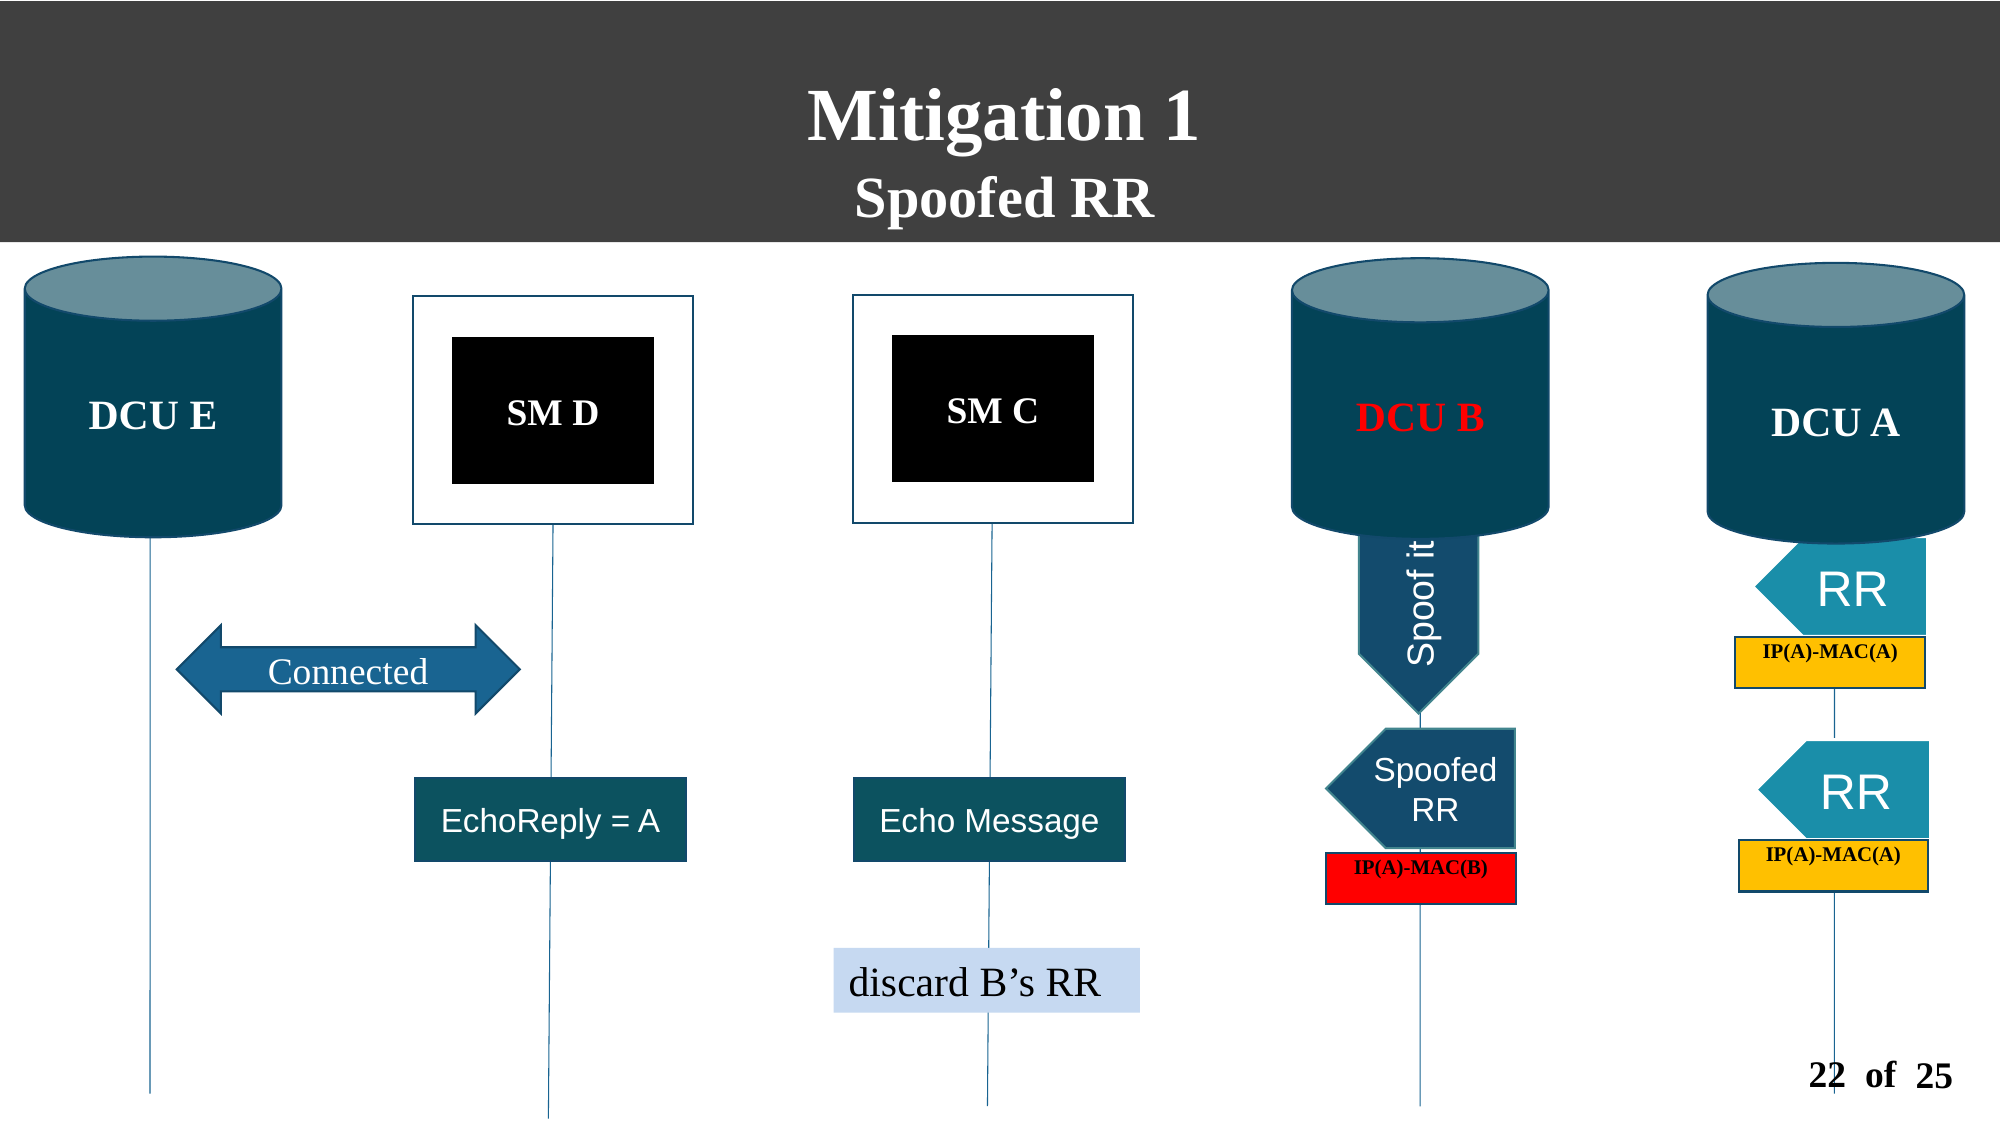

Mitigation 1
Spoofed RR
DCU E
DCU B
DCU A

SM C

SM D
RR
IP(A)-MAC(A)

Spoof it
Connected
Spoofed RR
IP(A)-MAC(B)

RR
IP(A)-MAC(A)

EchoReply = A
Echo Message
discard B’s RR
22  of
25